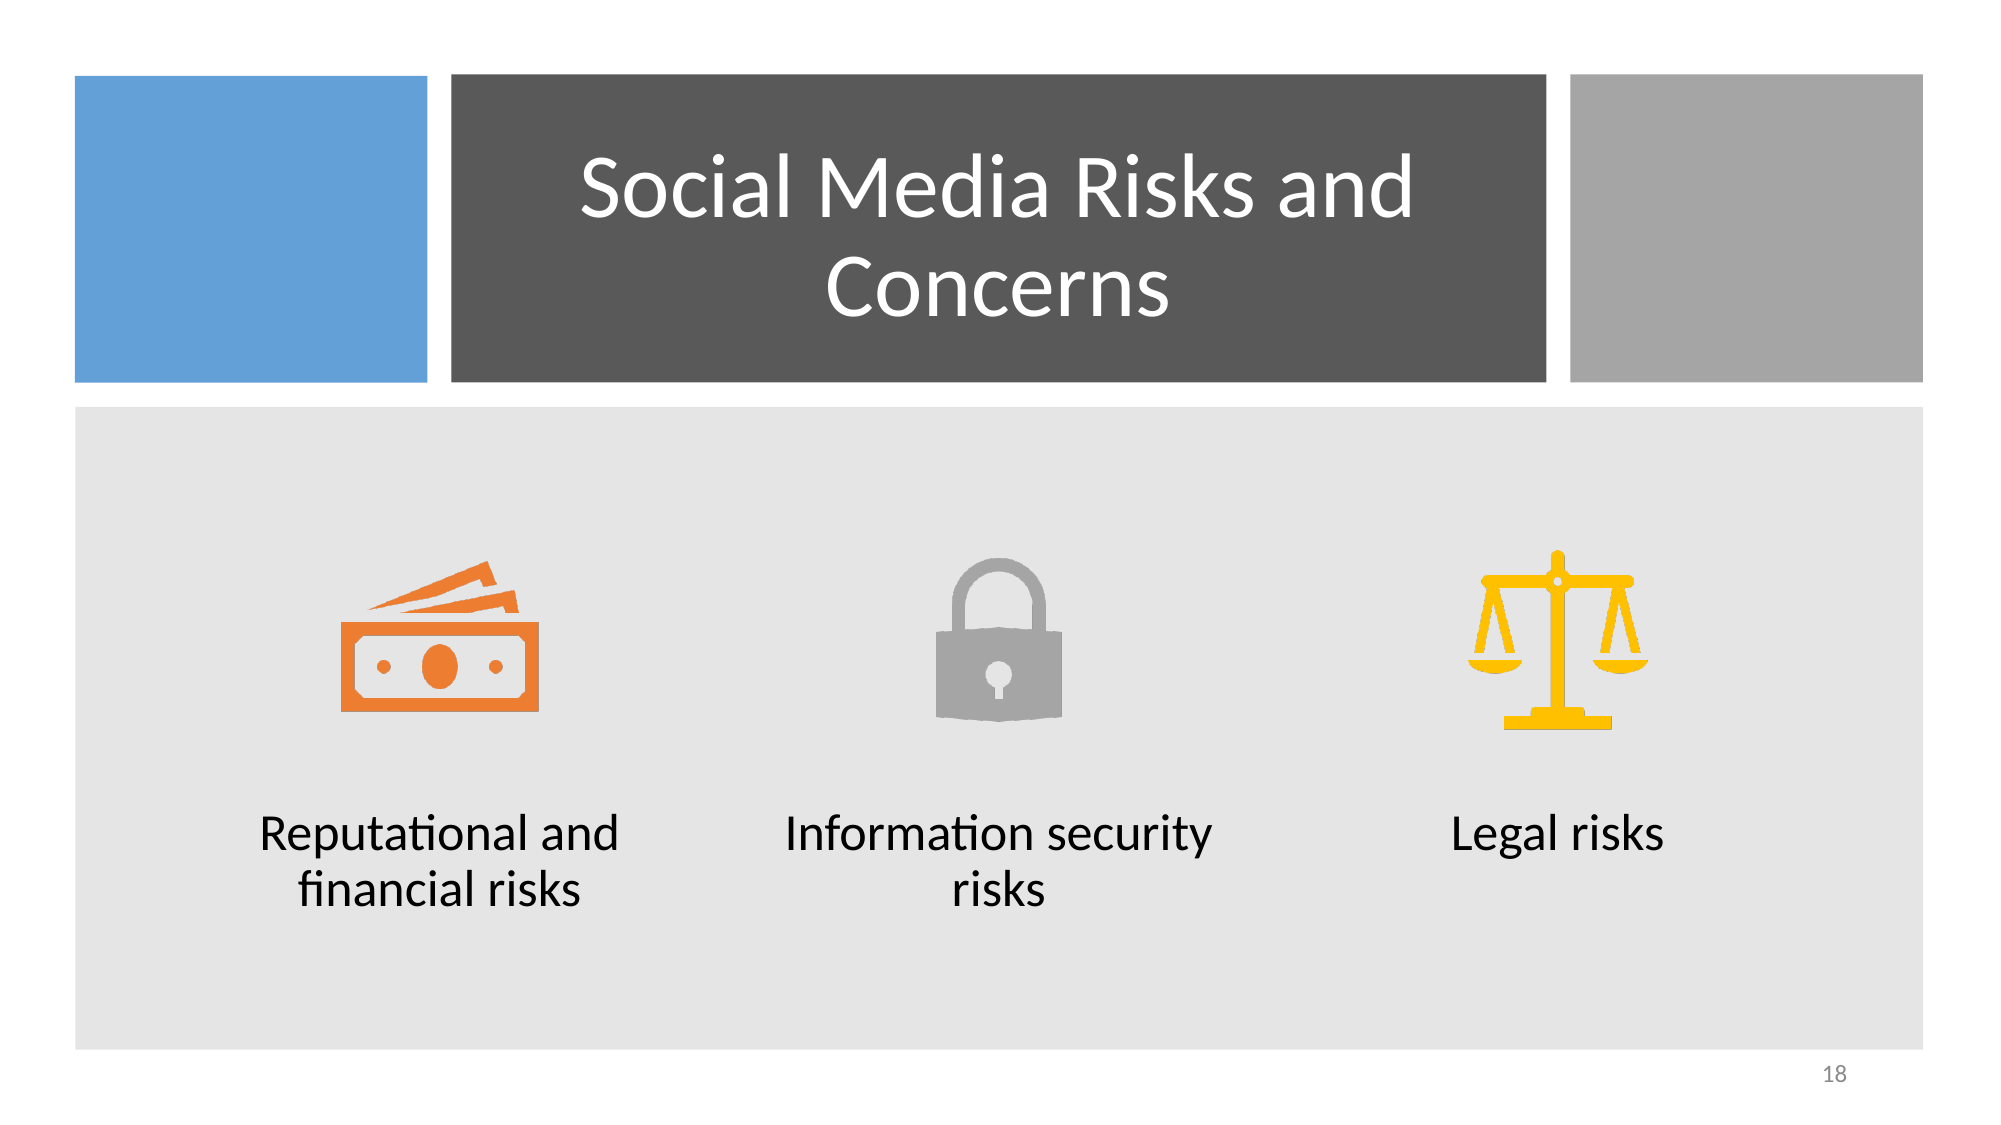

# Social Media Risks and Concerns

Reputational and financial risks
Information security risks
Legal risks
18